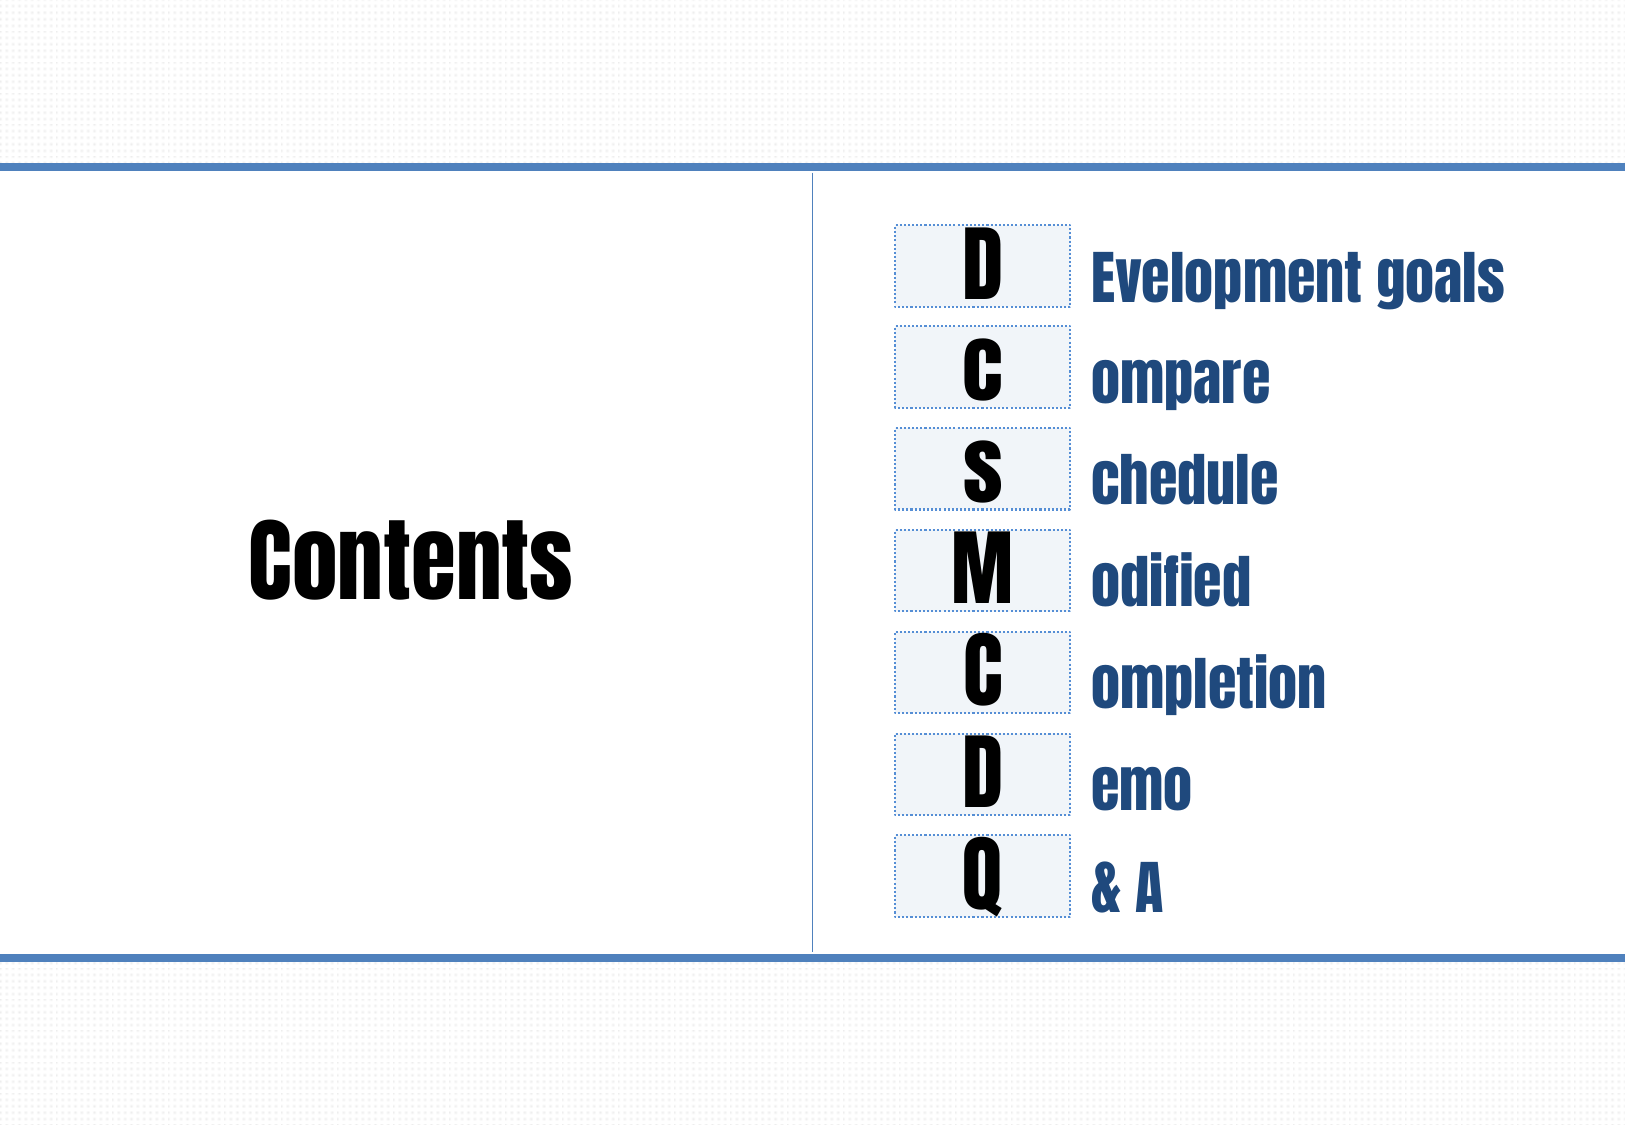

D
Evelopment goals
c
ompare
s
chedule
M
odified
C
ompletion
D
emo
Q
& A
# Contents